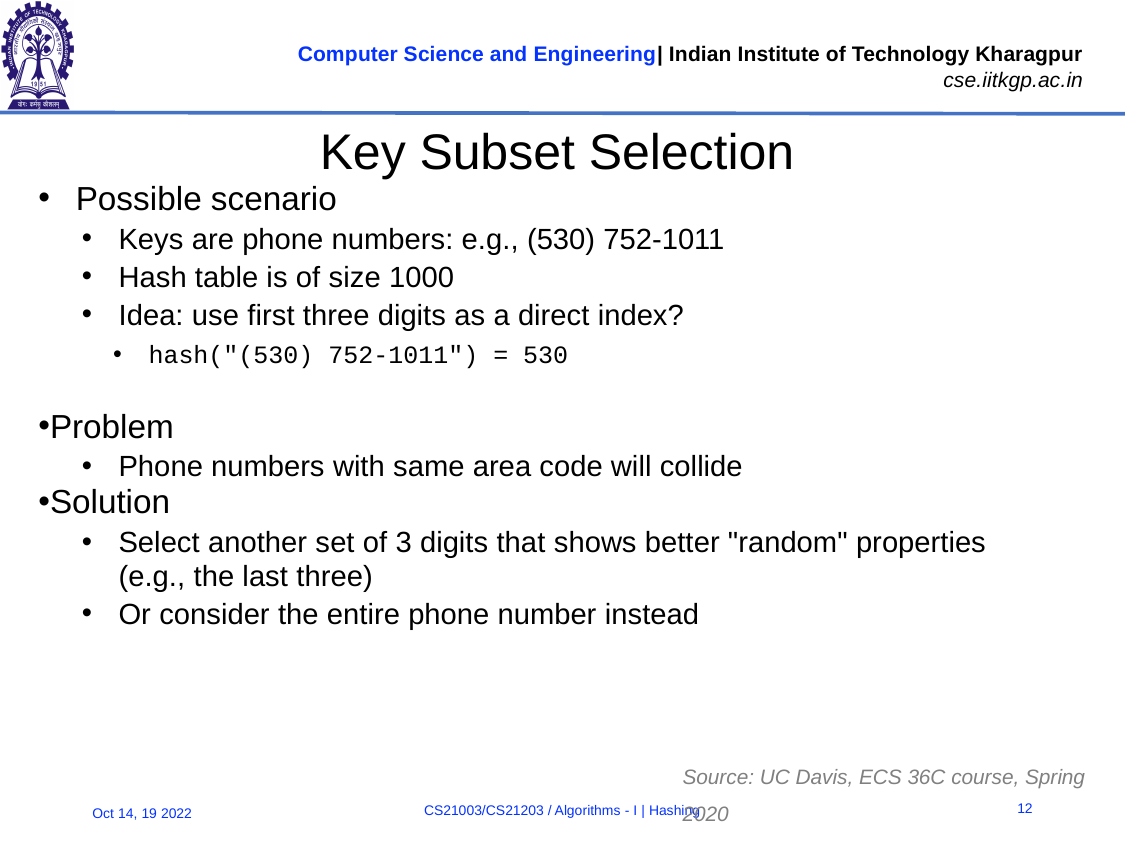

# Key Subset Selection
Possible scenario
Keys are phone numbers: e.g., (530) 752-1011
Hash table is of size 1000
Idea: use first three digits as a direct index?
hash("(530) 752-1011") = 530

Problem
Phone numbers with same area code will collide
Solution
Select another set of 3 digits that shows better "random" properties (e.g., the last three)
Or consider the entire phone number instead
Source: UC Davis, ECS 36C course, Spring 2020
12
CS21003/CS21203 / Algorithms - I | Hashing
Oct 14, 19 2022